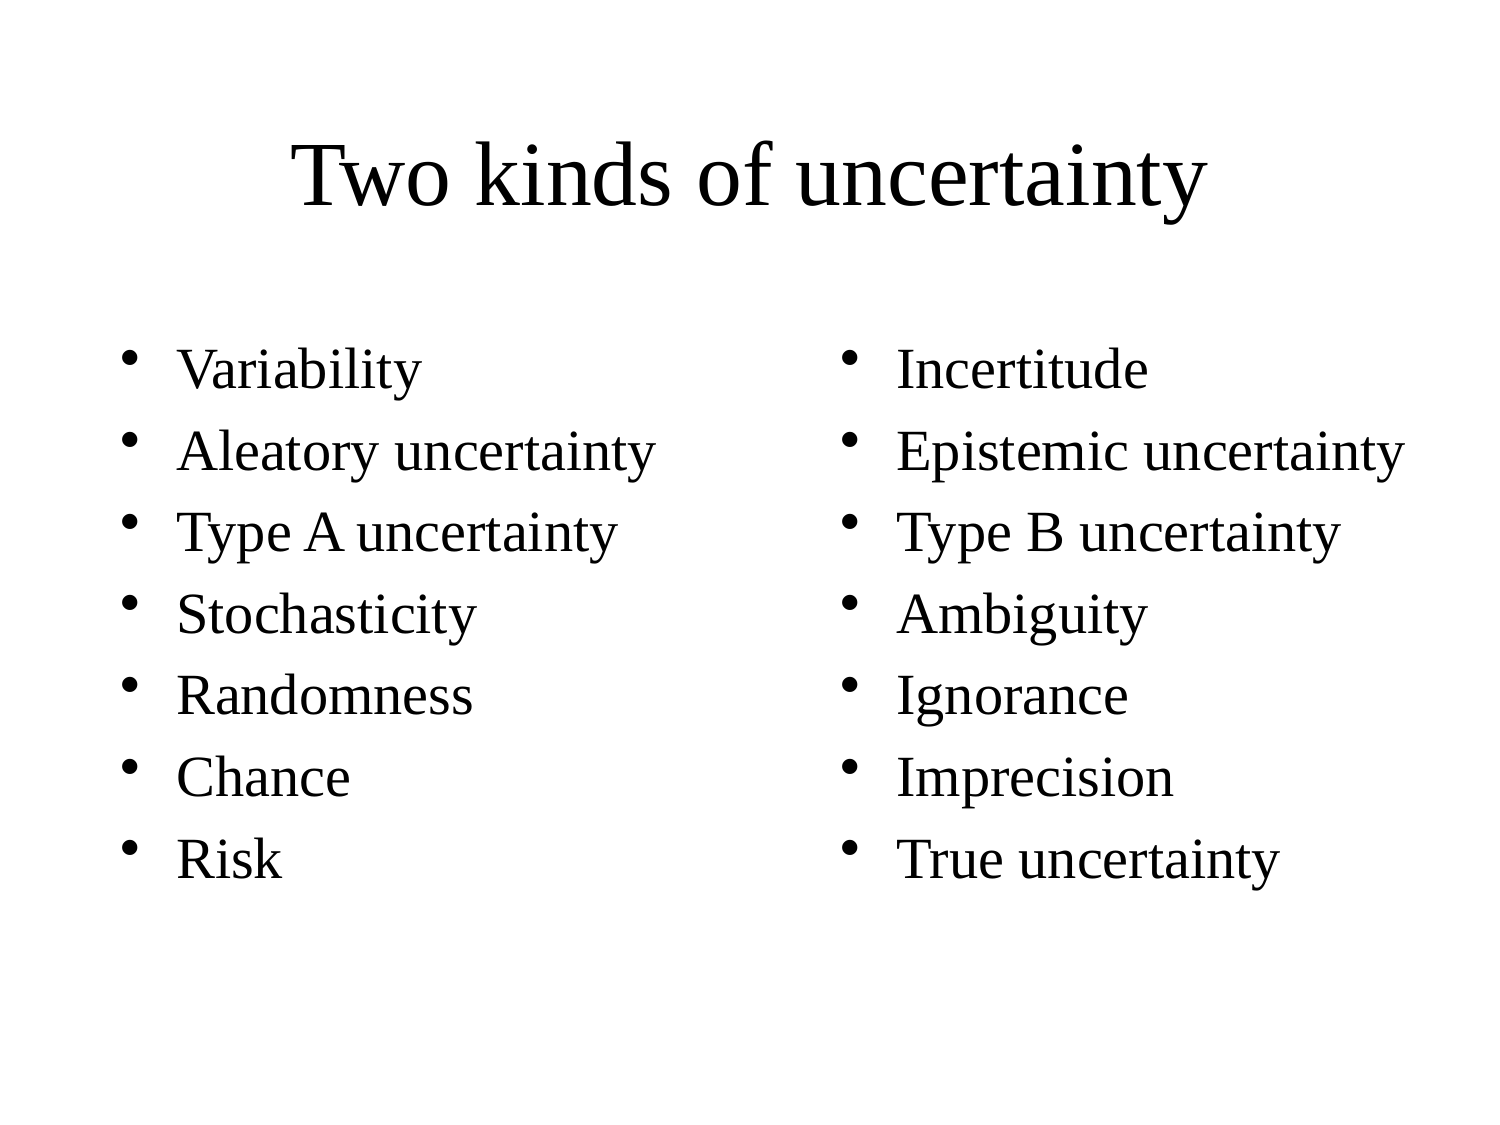

# Two kinds of uncertainty
Variability
Aleatory uncertainty
Type A uncertainty
Stochasticity
Randomness
Chance
Risk
Incertitude
Epistemic uncertainty
Type B uncertainty
Ambiguity
Ignorance
Imprecision
True uncertainty
Monte Carlo methods
and probability theory
Interval arithmetic and
constraint analysis